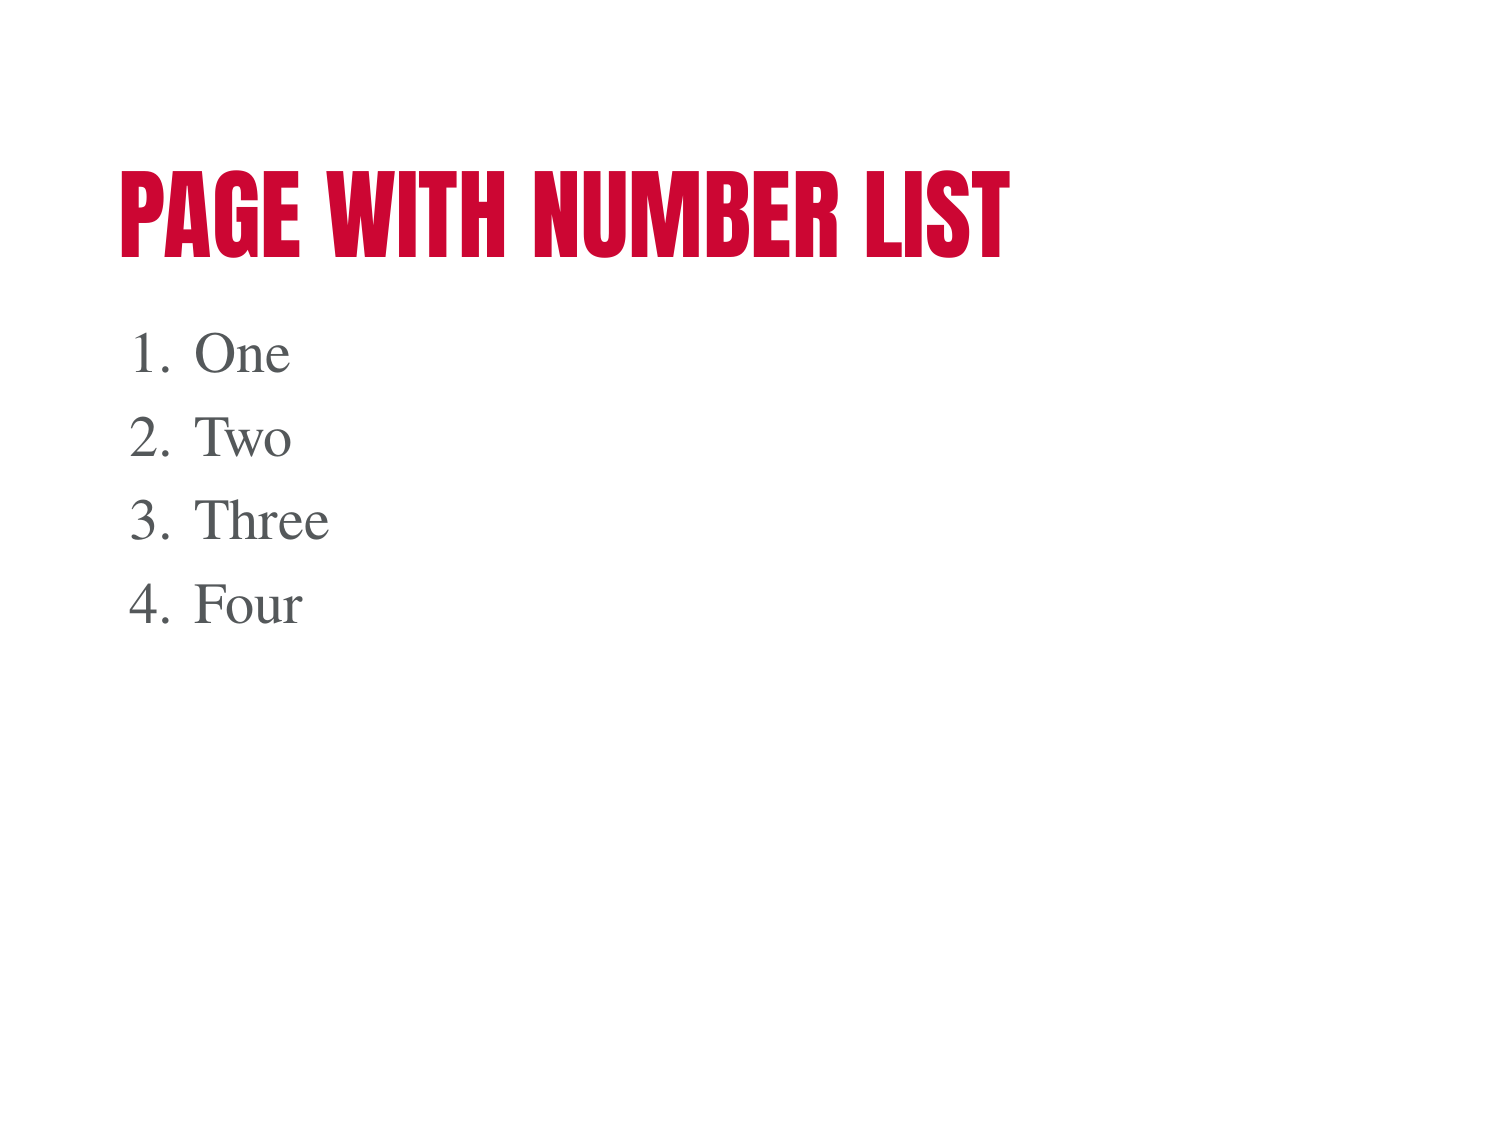

# PAGE WITH NUMBER LIST
One
Two
Three
Four